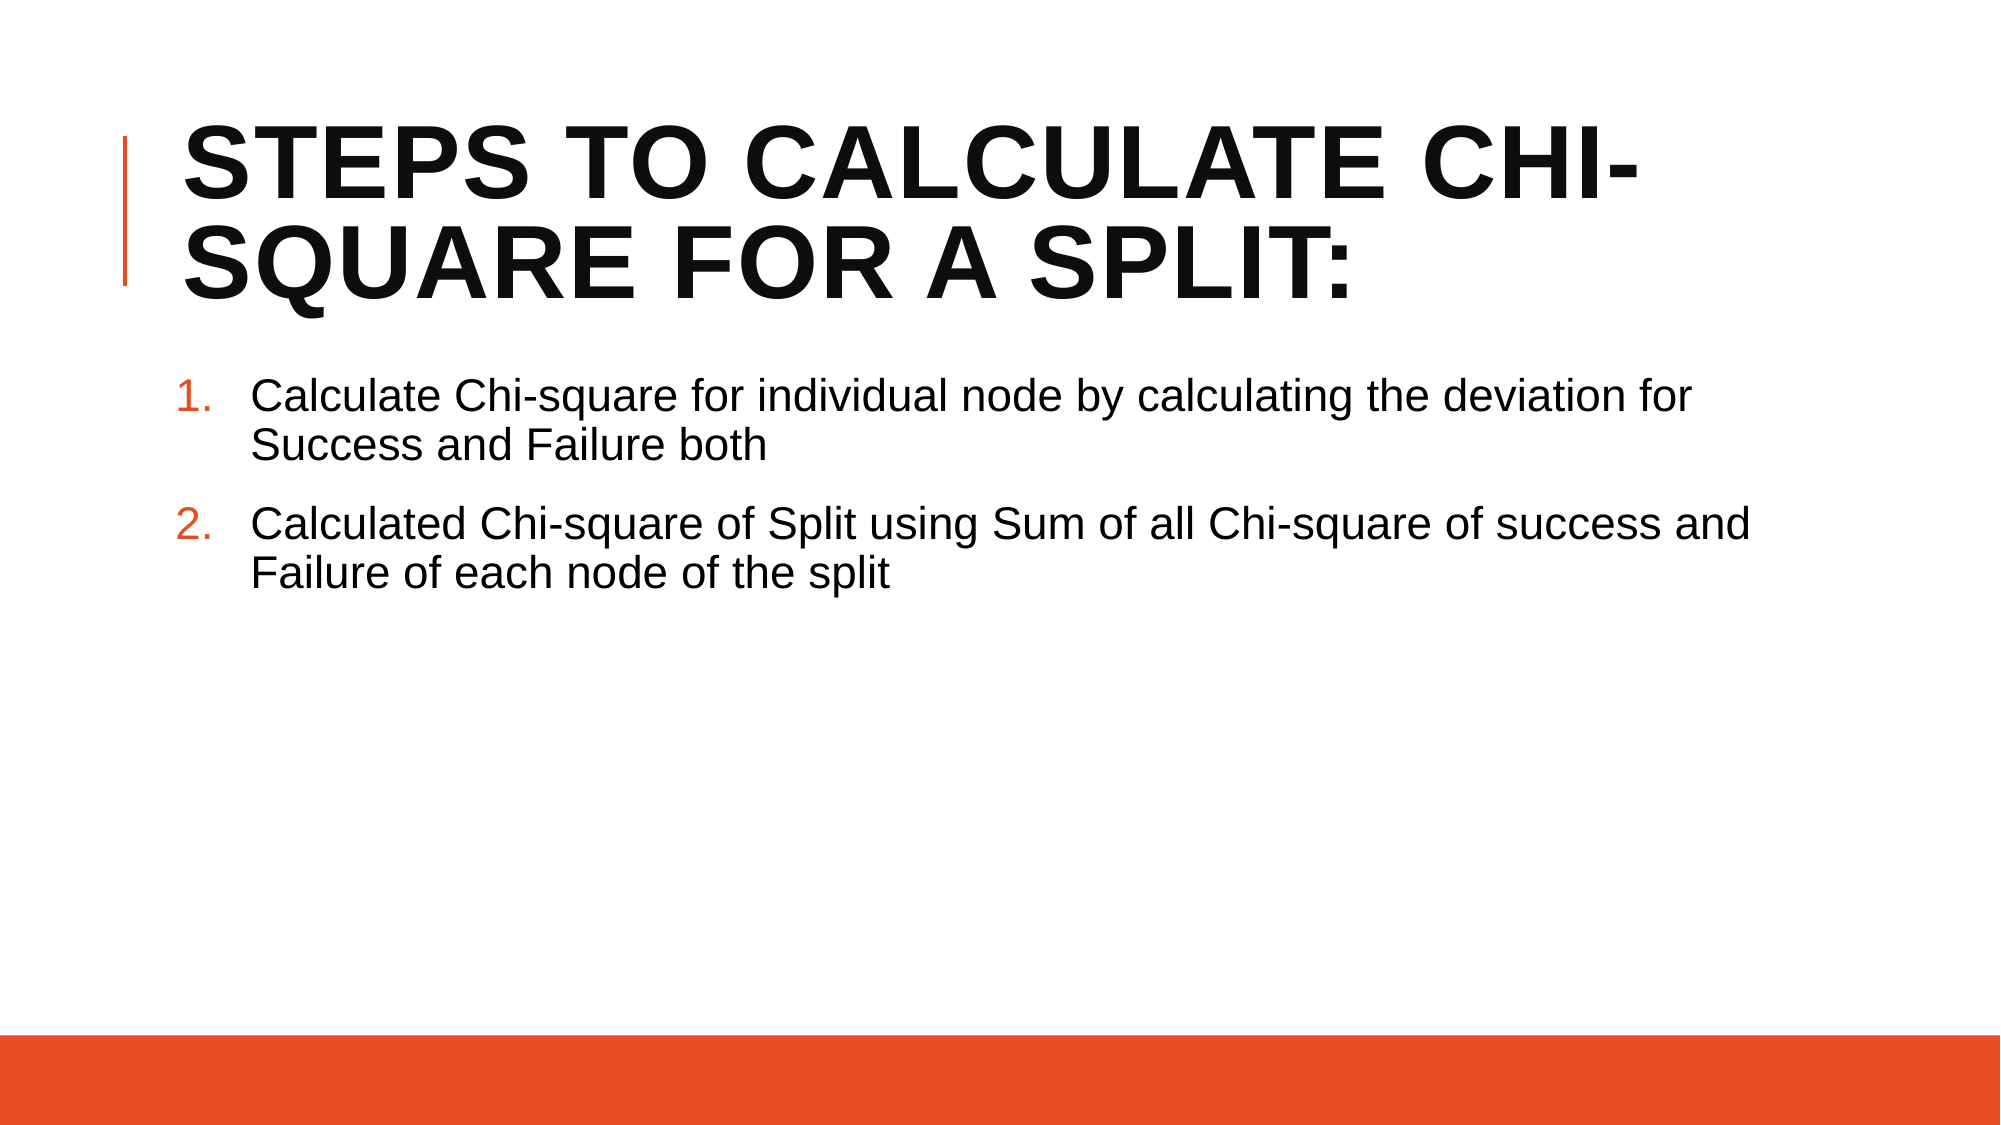

# Steps to Calculate Chi-square for a split:
Calculate Chi-square for individual node by calculating the deviation for Success and Failure both
Calculated Chi-square of Split using Sum of all Chi-square of success and Failure of each node of the split